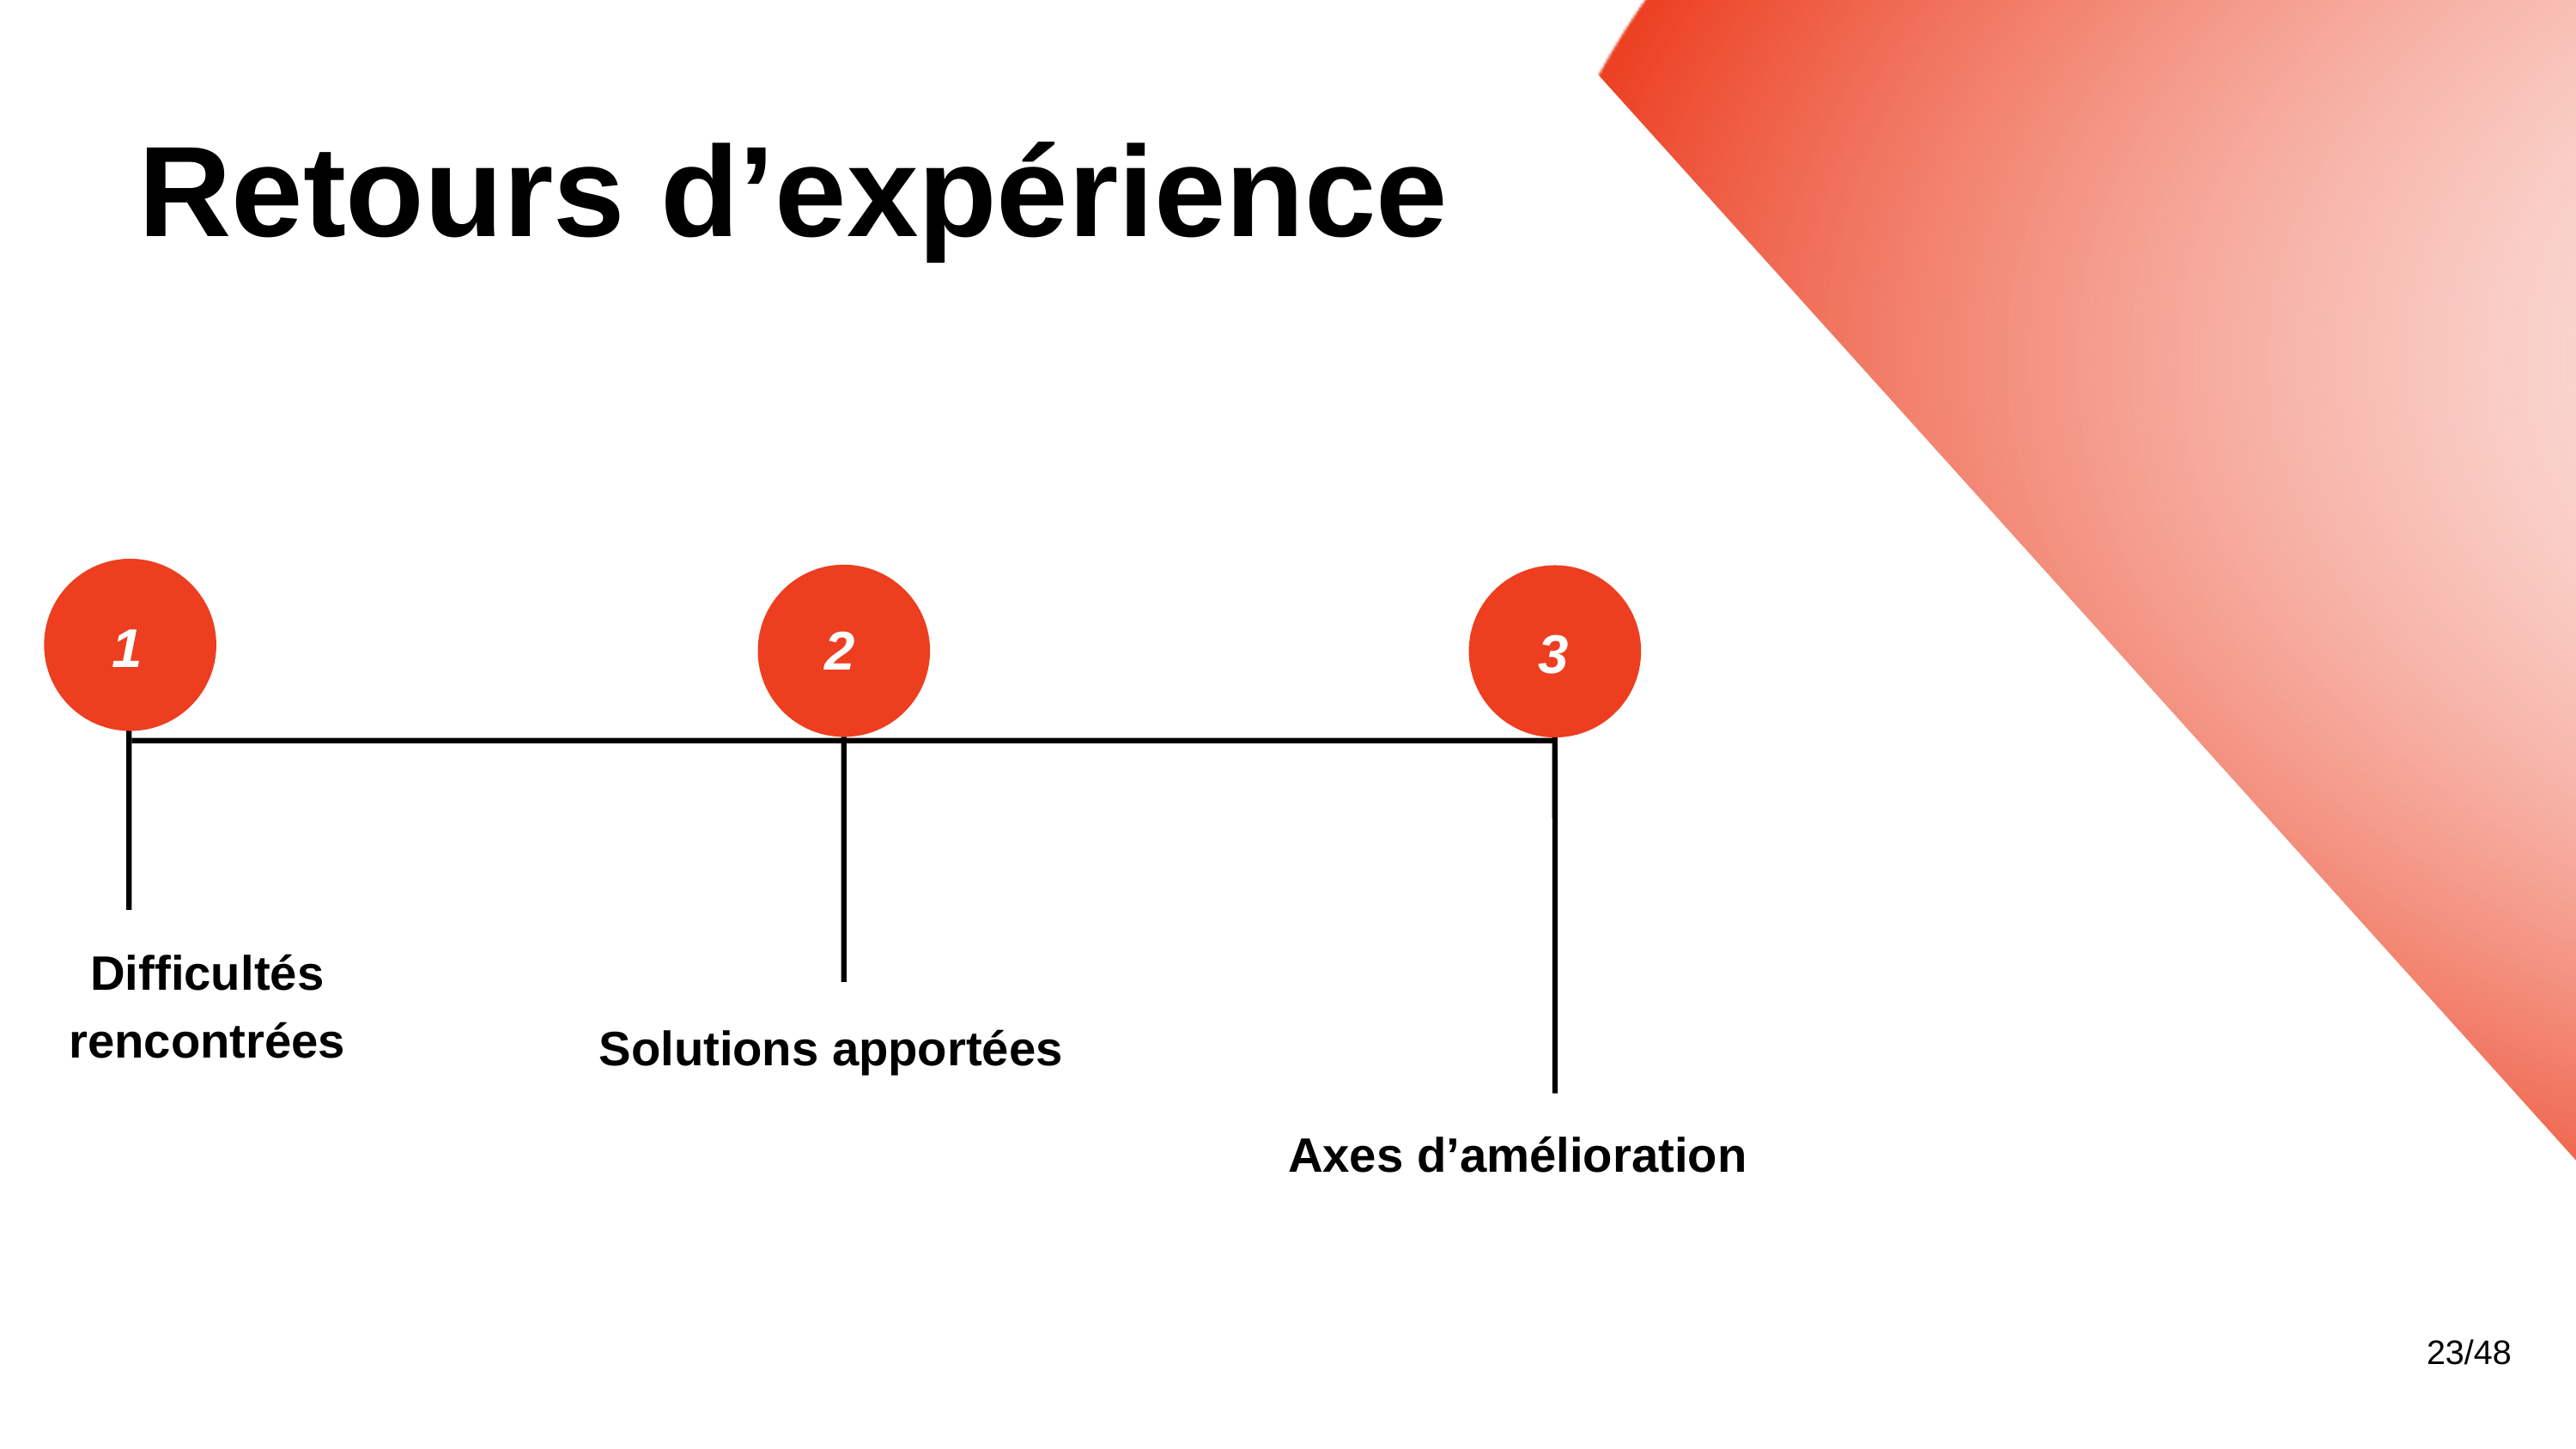

Retours d’expérience

1
2
3

Difficultés rencontrées
Solutions apportées
Axes d’amélioration
23/48
Présentée par : YABDA Redouane